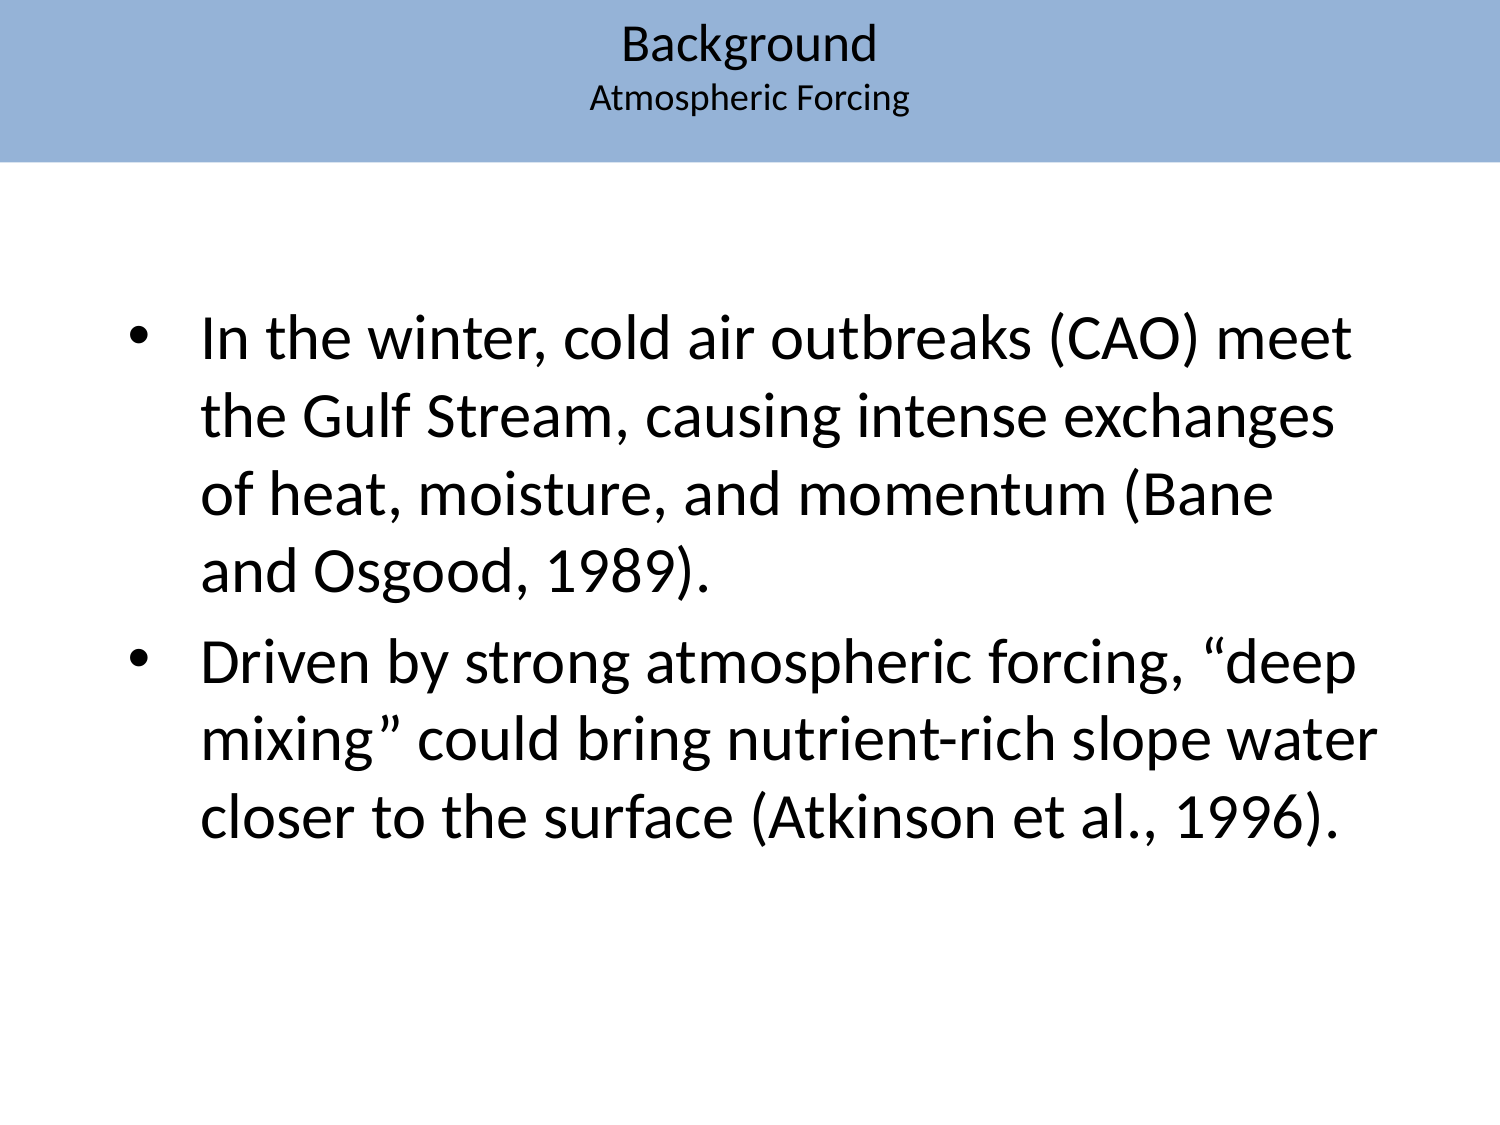

# Background Atmospheric Forcing
In the winter, cold air outbreaks (CAO) meet the Gulf Stream, causing intense exchanges of heat, moisture, and momentum (Bane and Osgood, 1989).
Driven by strong atmospheric forcing, “deep mixing” could bring nutrient-rich slope water closer to the surface (Atkinson et al., 1996).